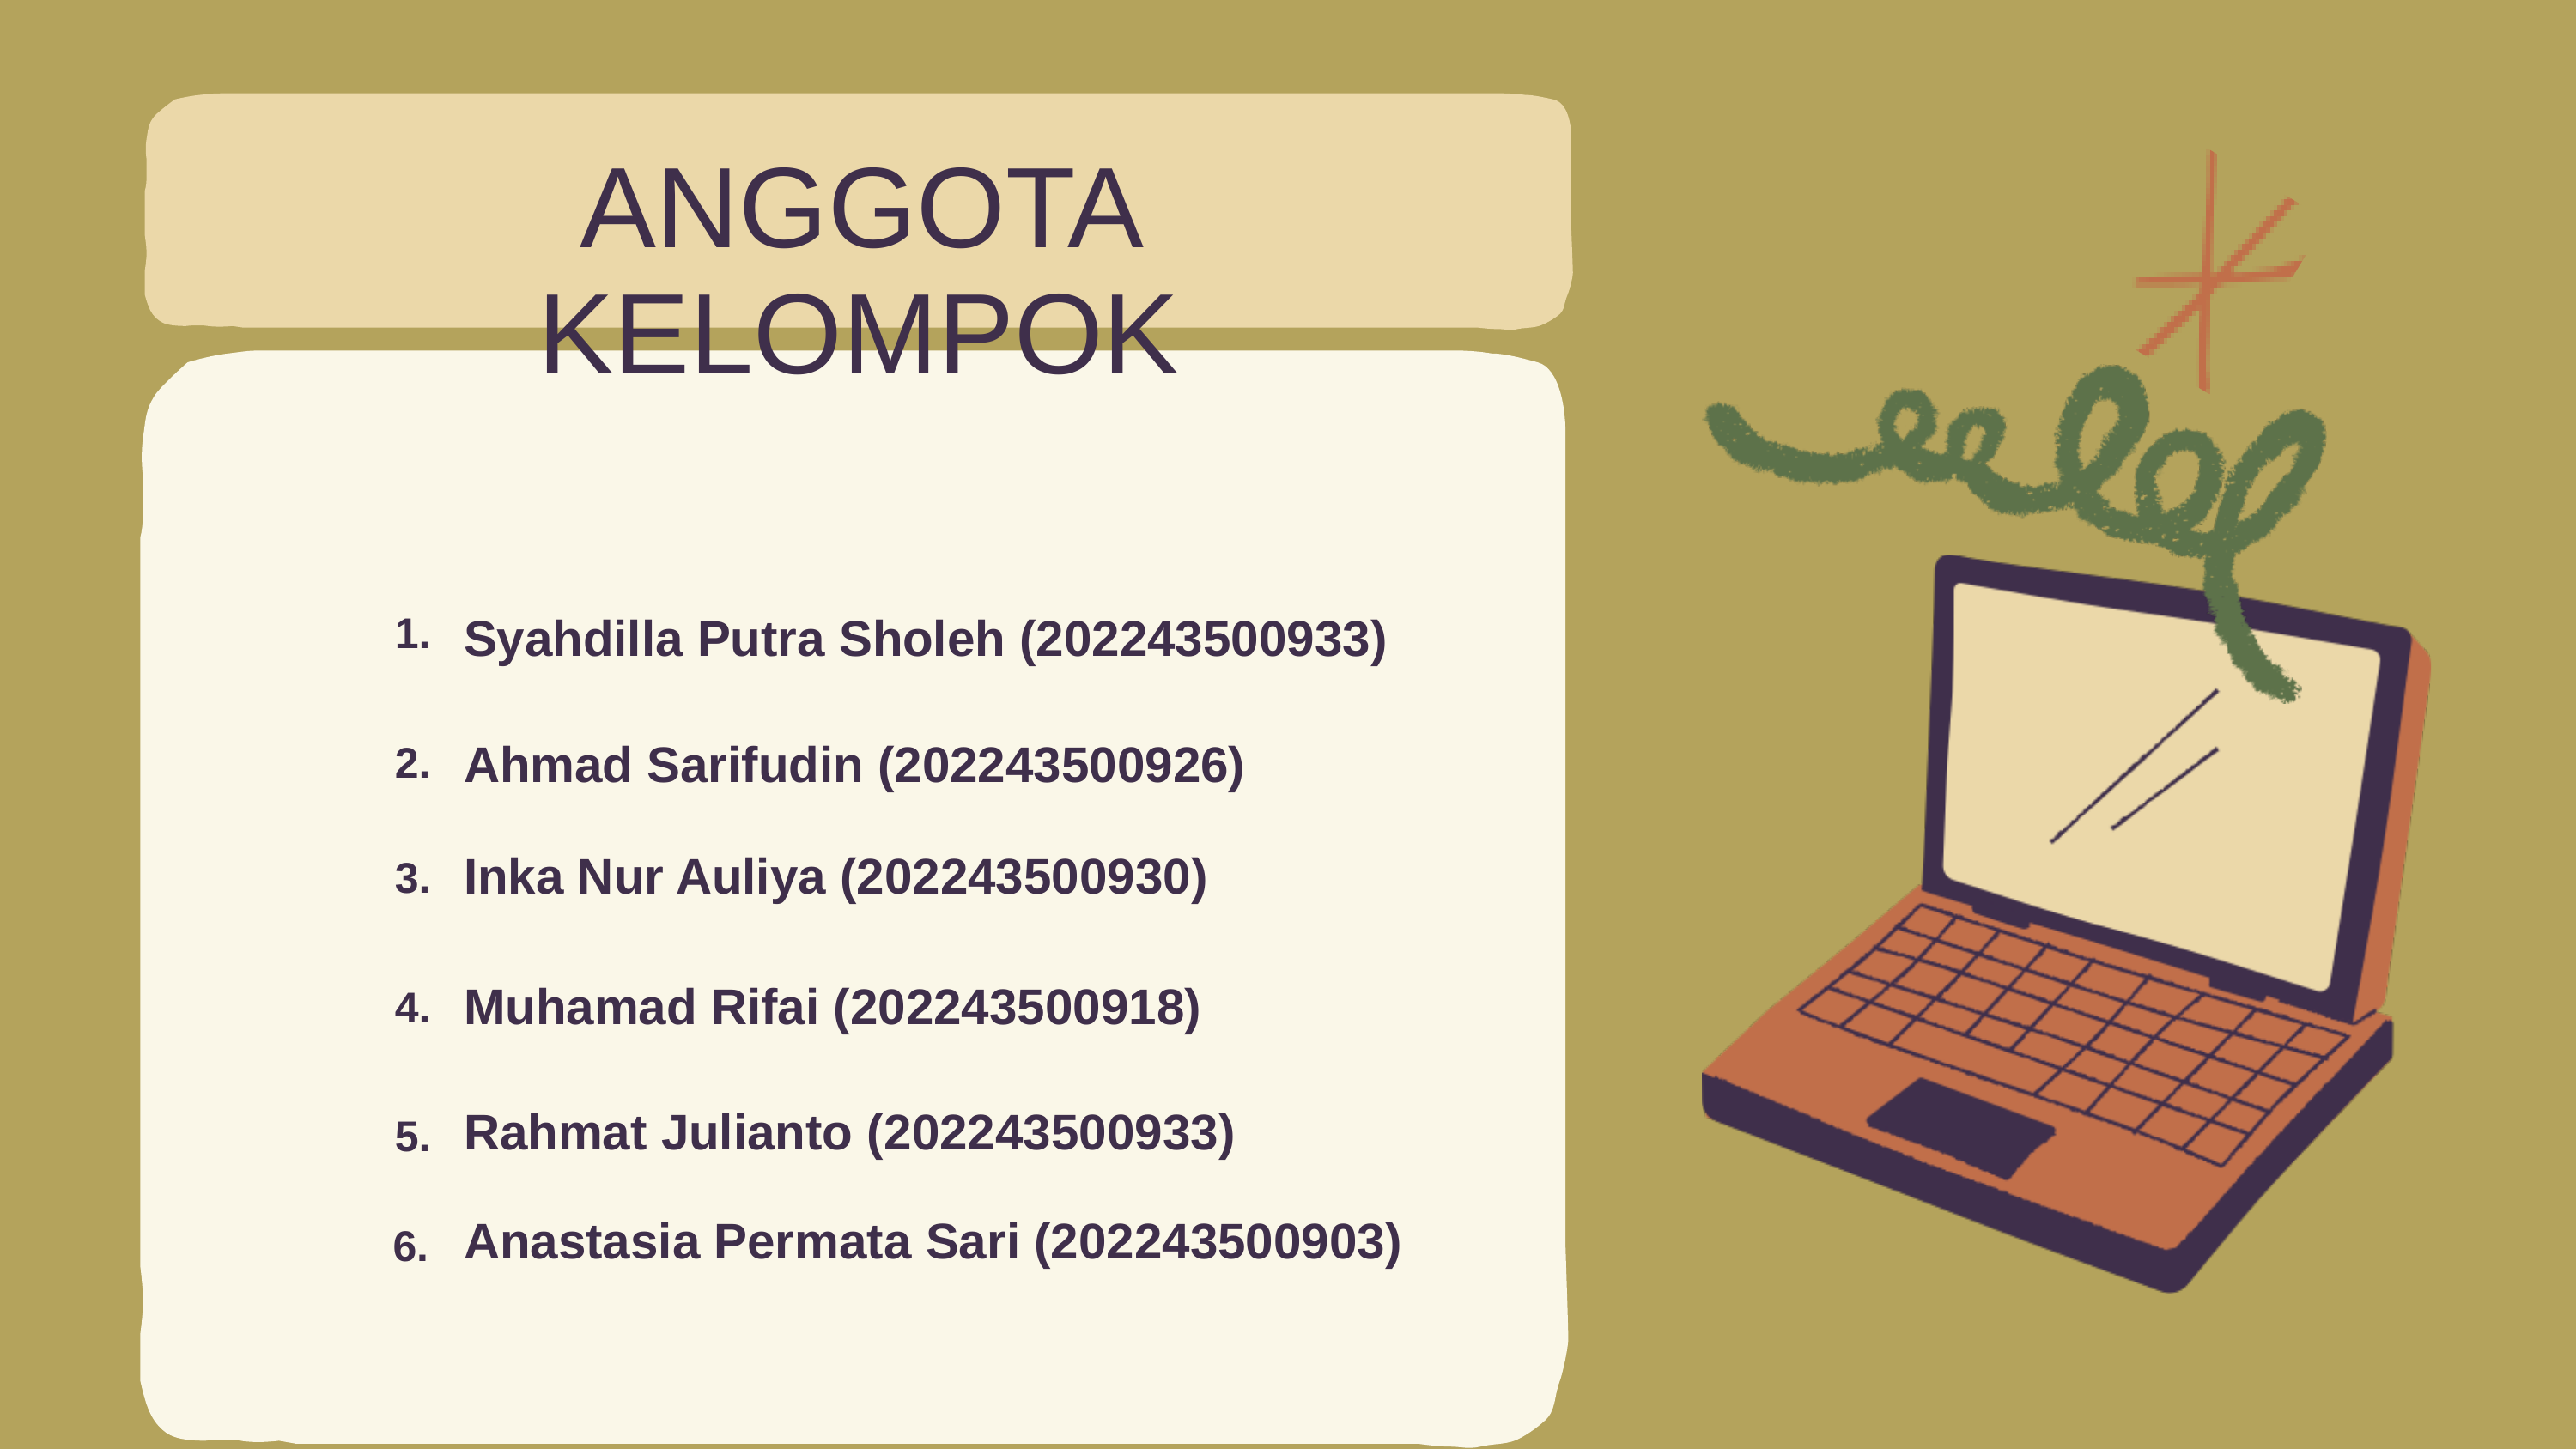

ANGGOTA KELOMPOK

Syahdilla Putra Sholeh (202243500933)
1.
Ahmad Sarifudin (202243500926)
2.
Inka Nur Auliya (202243500930)
3.
Muhamad Rifai (202243500918)
4.
Rahmat Julianto (202243500933)
5.
Anastasia Permata Sari (202243500903)

6.